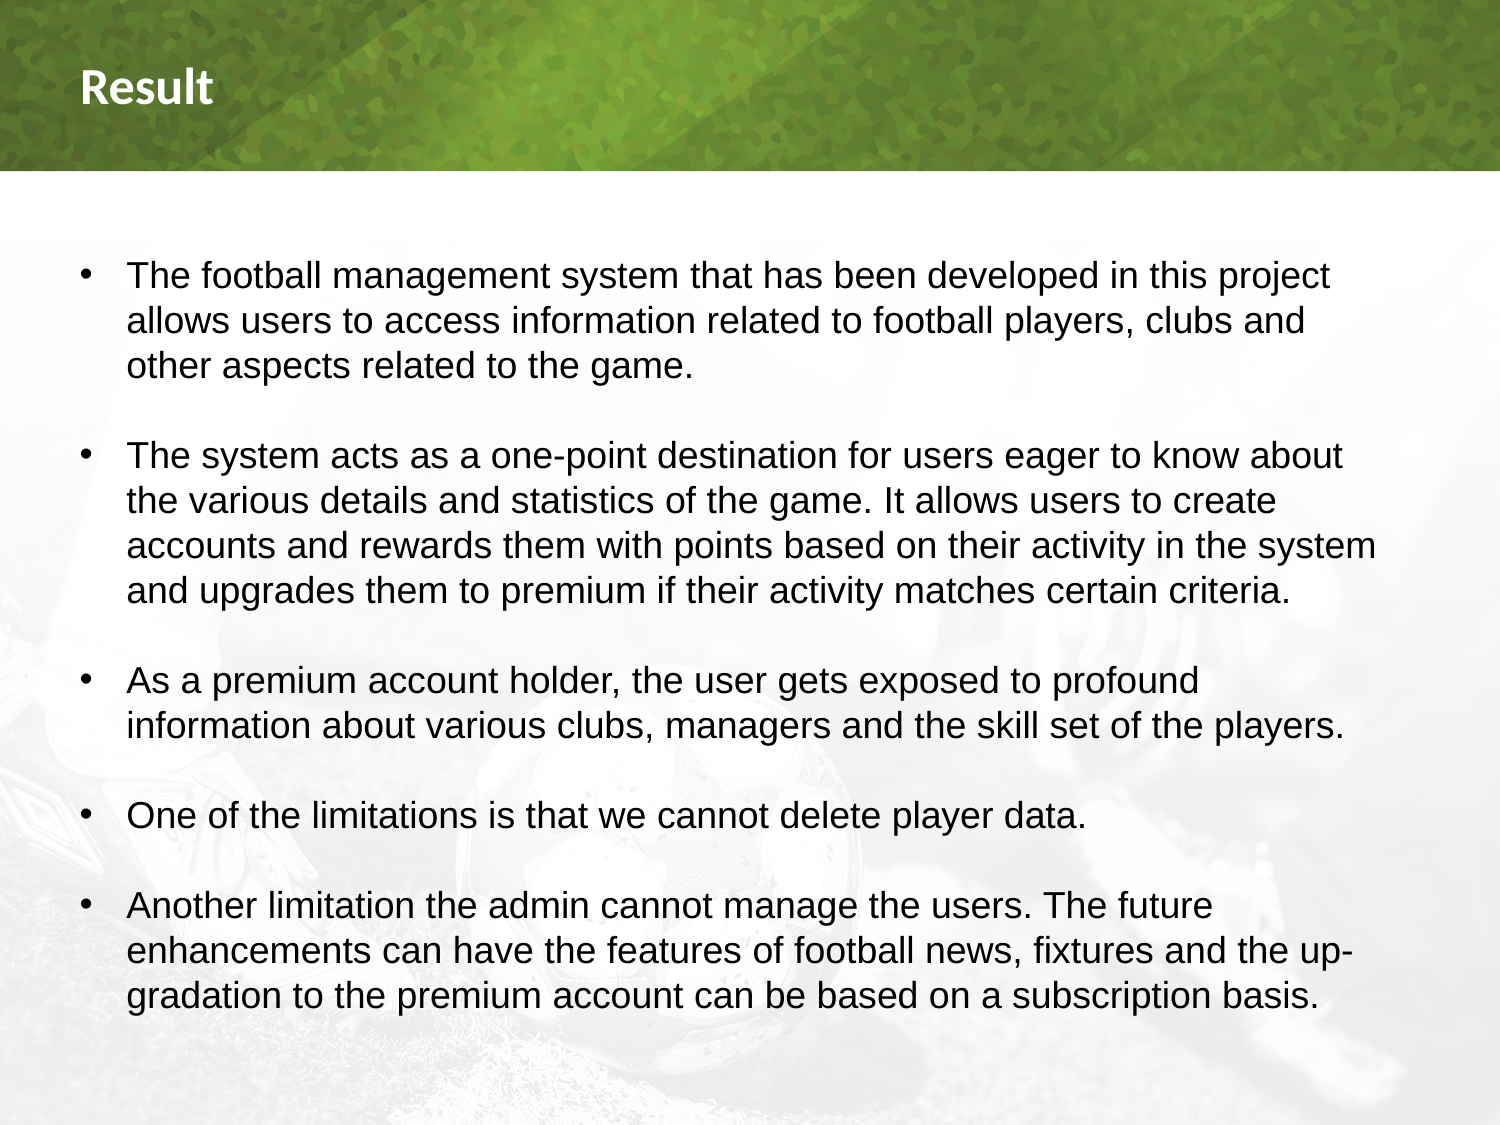

# Result
The football management system that has been developed in this project allows users to access information related to football players, clubs and other aspects related to the game.

The system acts as a one-point destination for users eager to know about the various details and statistics of the game. It allows users to create accounts and rewards them with points based on their activity in the system and upgrades them to premium if their activity matches certain criteria.

As a premium account holder, the user gets exposed to profound information about various clubs, managers and the skill set of the players.

One of the limitations is that we cannot delete player data.

Another limitation the admin cannot manage the users. The future enhancements can have the features of football news, fixtures and the up-gradation to the premium account can be based on a subscription basis.